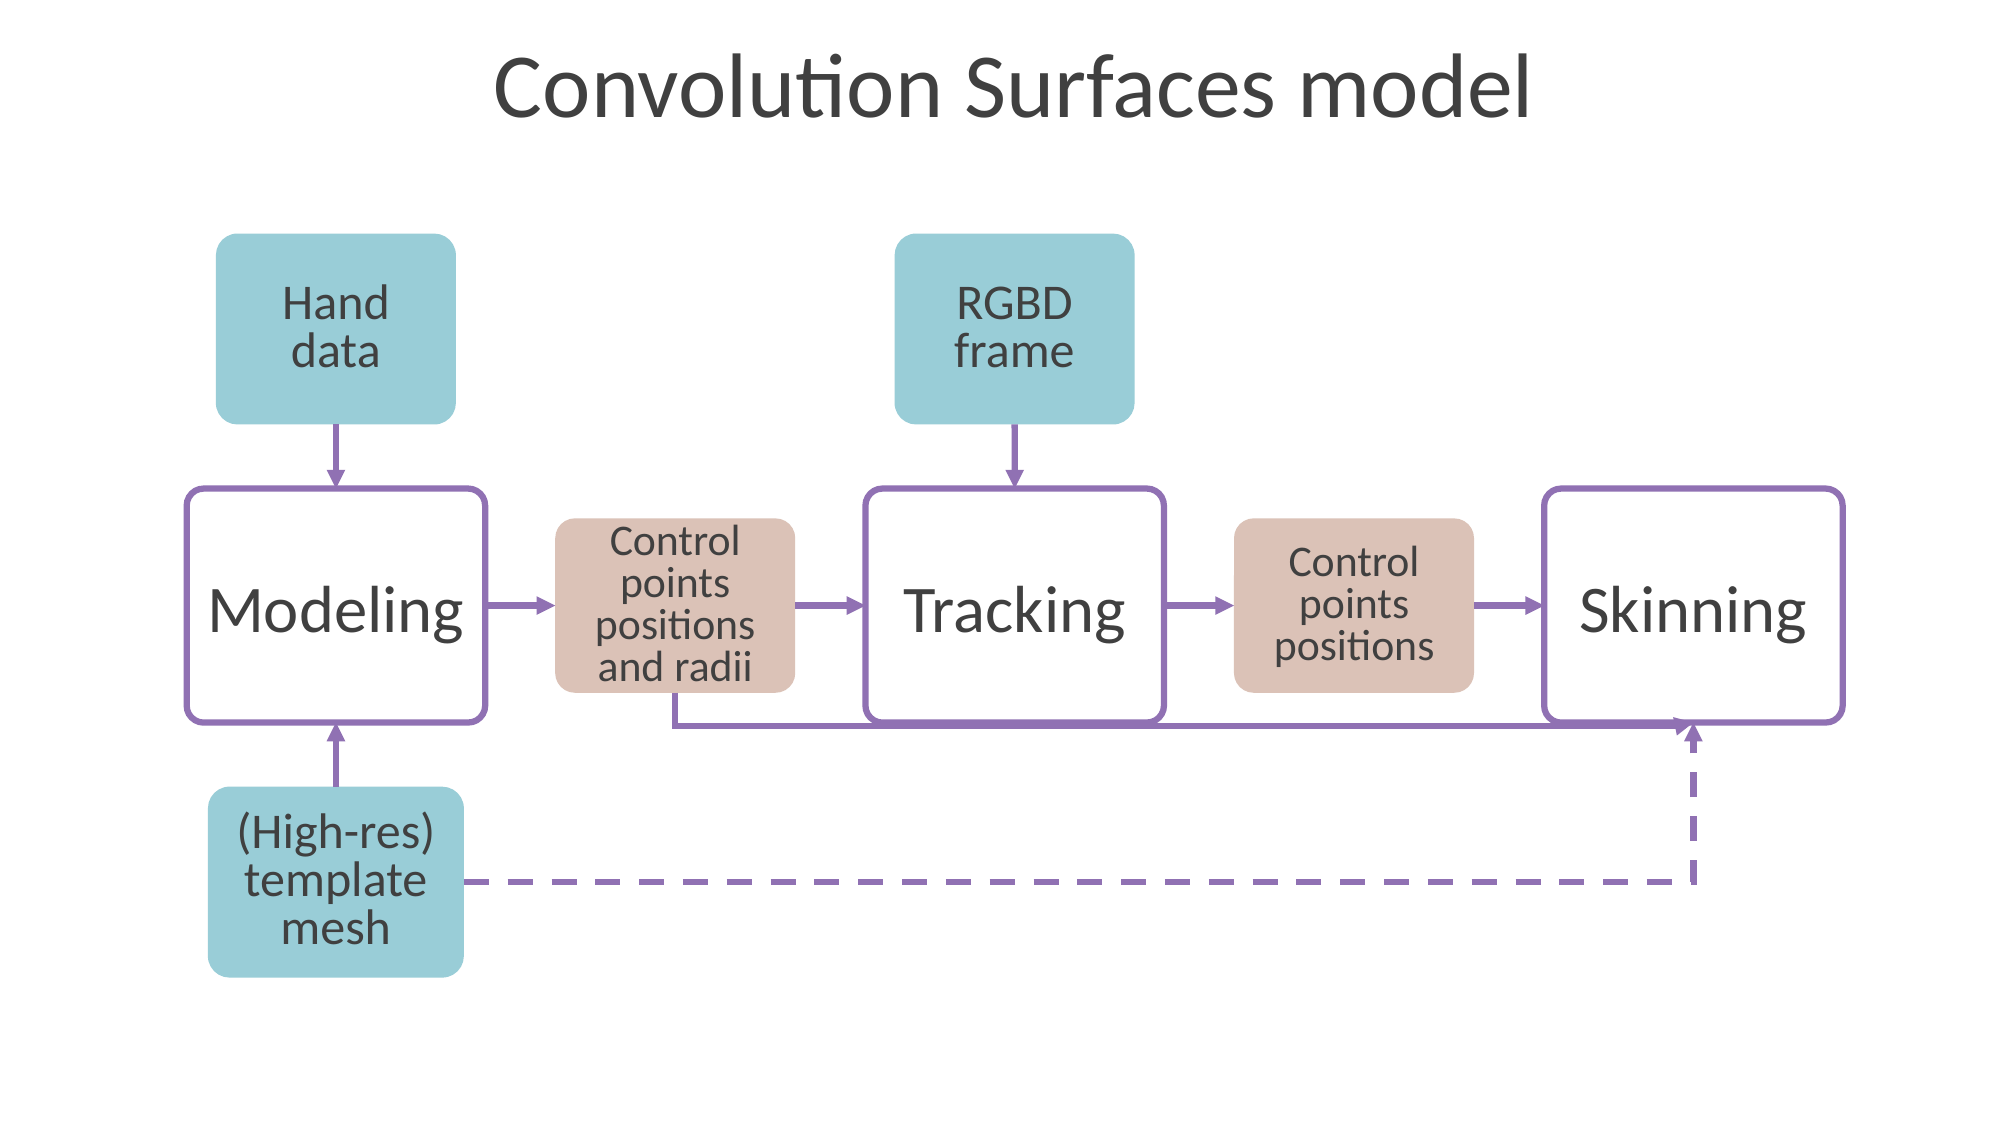

# Convolution Surfaces model
Hand data
RGBD frame
Modeling
Tracking
Skinning
Control points positions and radii
Control points positions
(High-res) template mesh